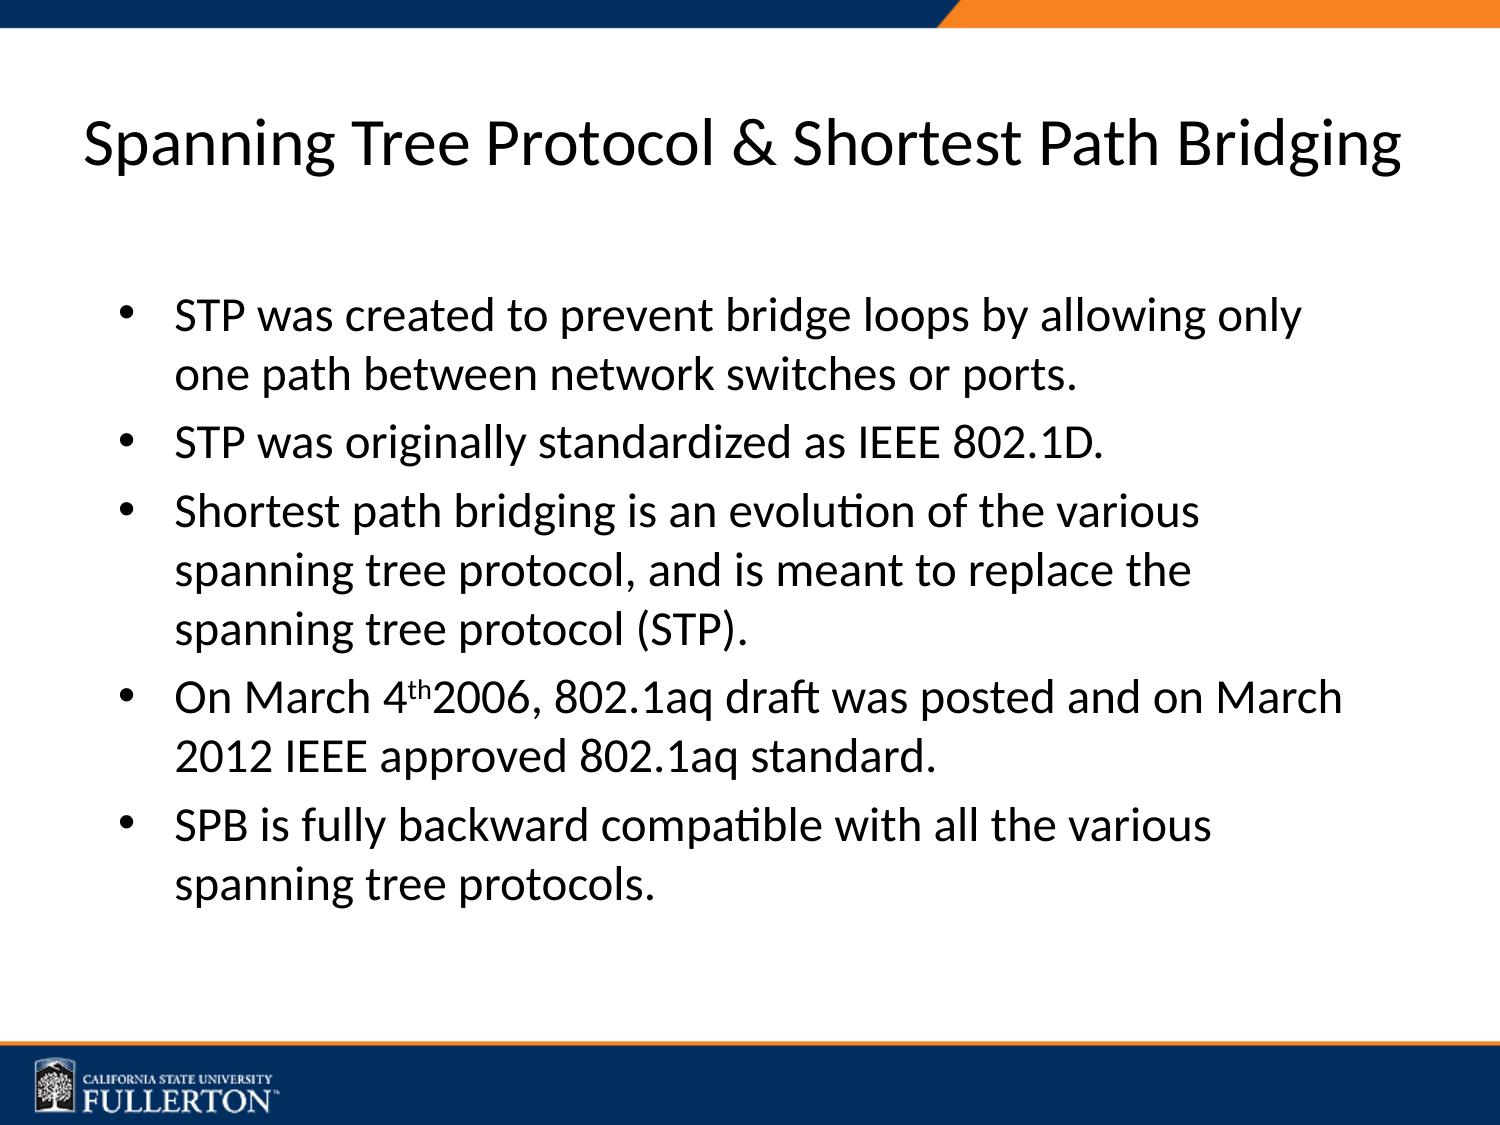

# Spanning Tree Protocol & Shortest Path Bridging
STP was created to prevent bridge loops by allowing only one path between network switches or ports.
STP was originally standardized as IEEE 802.1D.
Shortest path bridging is an evolution of the various spanning tree protocol, and is meant to replace the spanning tree protocol (STP).
On March 4th2006, 802.1aq draft was posted and on March 2012 IEEE approved 802.1aq standard.
SPB is fully backward compatible with all the various spanning tree protocols.